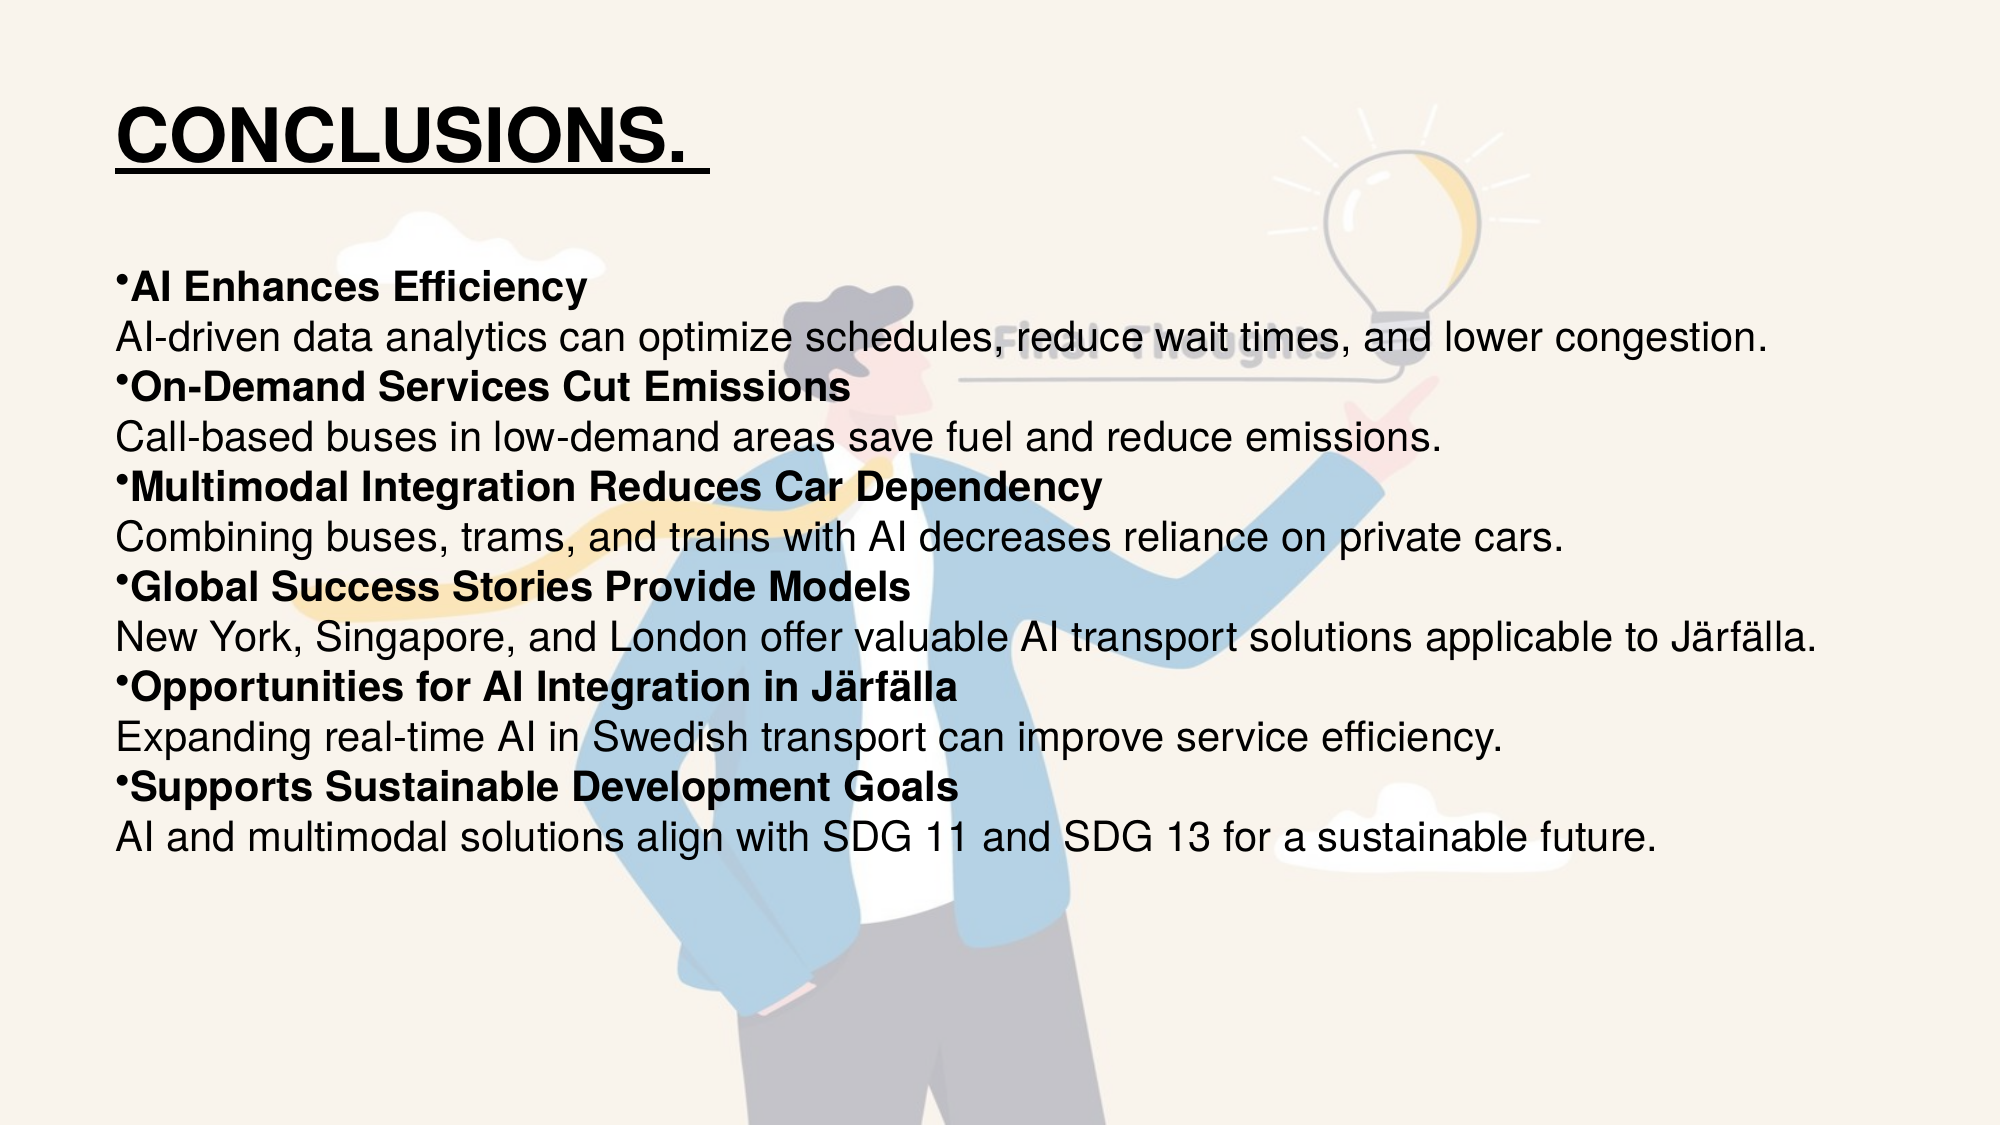

# CONCLUSIONS.
AI Enhances Efficiency
AI-driven data analytics can optimize schedules, reduce wait times, and lower congestion.
On-Demand Services Cut Emissions
Call-based buses in low-demand areas save fuel and reduce emissions.
Multimodal Integration Reduces Car Dependency
Combining buses, trams, and trains with AI decreases reliance on private cars.
Global Success Stories Provide Models
New York, Singapore, and London offer valuable AI transport solutions applicable to Järfälla.
Opportunities for AI Integration in Järfälla
Expanding real-time AI in Swedish transport can improve service efficiency.
Supports Sustainable Development Goals
AI and multimodal solutions align with SDG 11 and SDG 13 for a sustainable future.